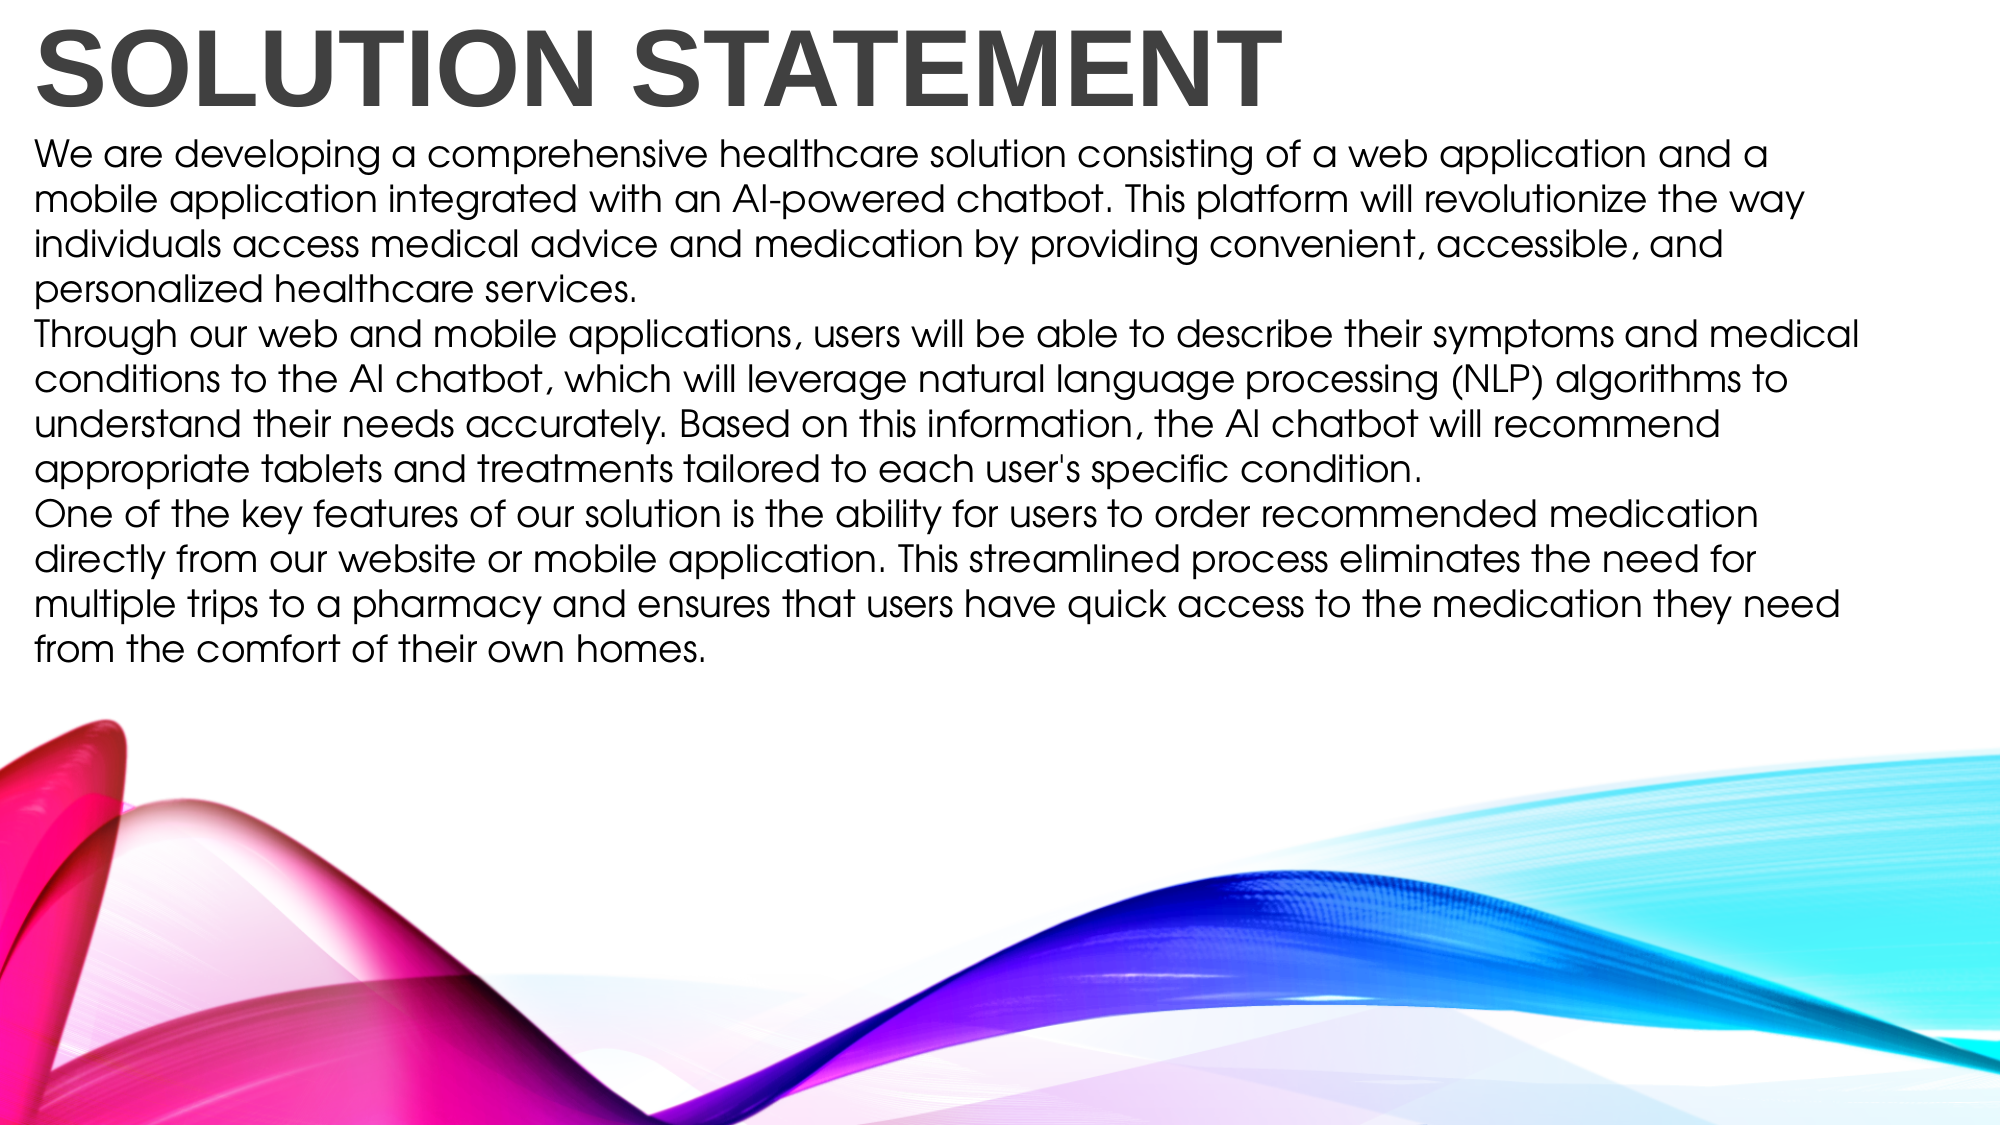

SOLUTION STATEMENT
We are developing a comprehensive healthcare solution consisting of a web application and a mobile application integrated with an AI-powered chatbot. This platform will revolutionize the way individuals access medical advice and medication by providing convenient, accessible, and personalized healthcare services.
Through our web and mobile applications, users will be able to describe their symptoms and medical conditions to the AI chatbot, which will leverage natural language processing (NLP) algorithms to understand their needs accurately. Based on this information, the AI chatbot will recommend appropriate tablets and treatments tailored to each user's specific condition.
One of the key features of our solution is the ability for users to order recommended medication directly from our website or mobile application. This streamlined process eliminates the need for multiple trips to a pharmacy and ensures that users have quick access to the medication they need from the comfort of their own homes.